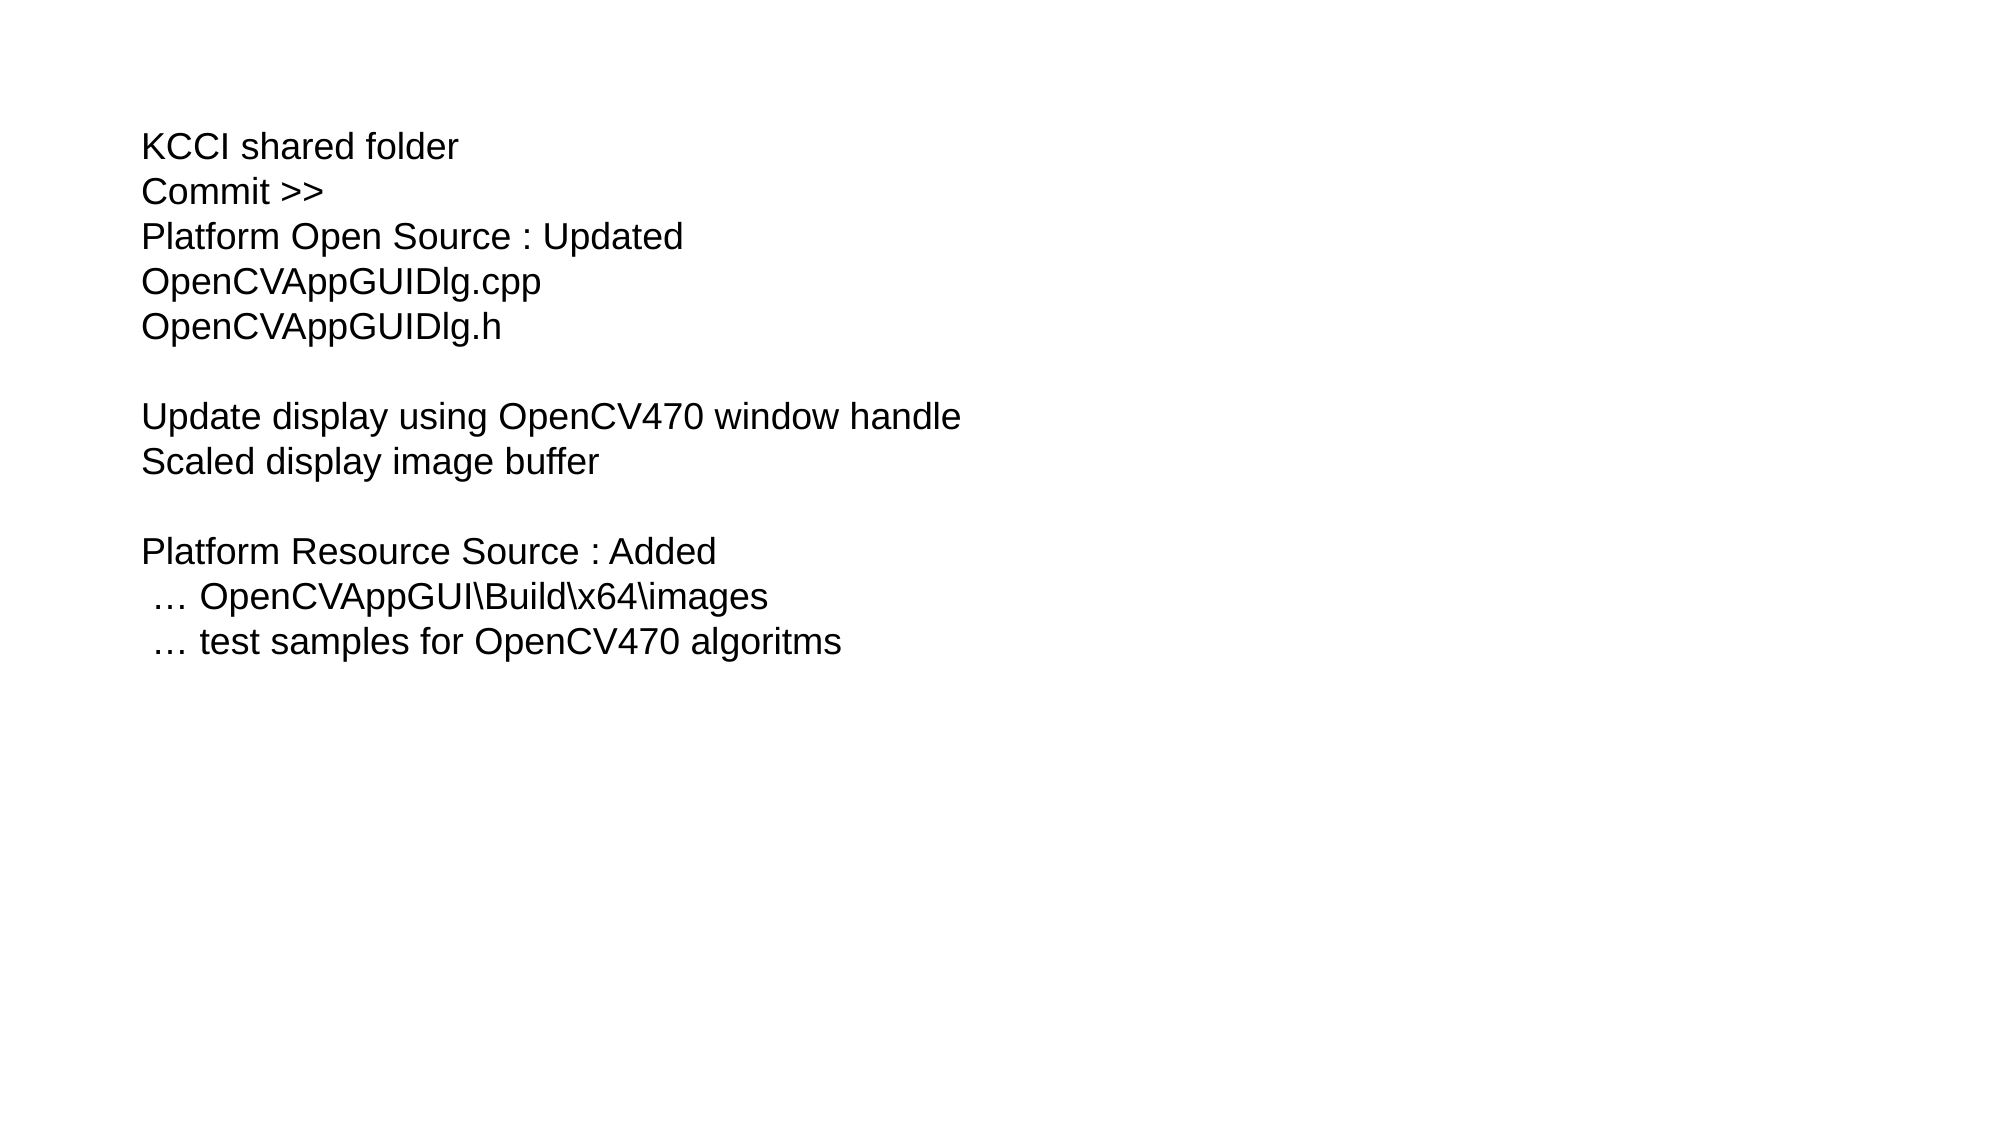

KCCI shared folder
Commit >>
Platform Open Source : Updated
OpenCVAppGUIDlg.cpp
OpenCVAppGUIDlg.h

Update display using OpenCV470 window handle
Scaled display image buffer

Platform Resource Source : Added
 … OpenCVAppGUI\Build\x64\images
 … test samples for OpenCV470 algoritms